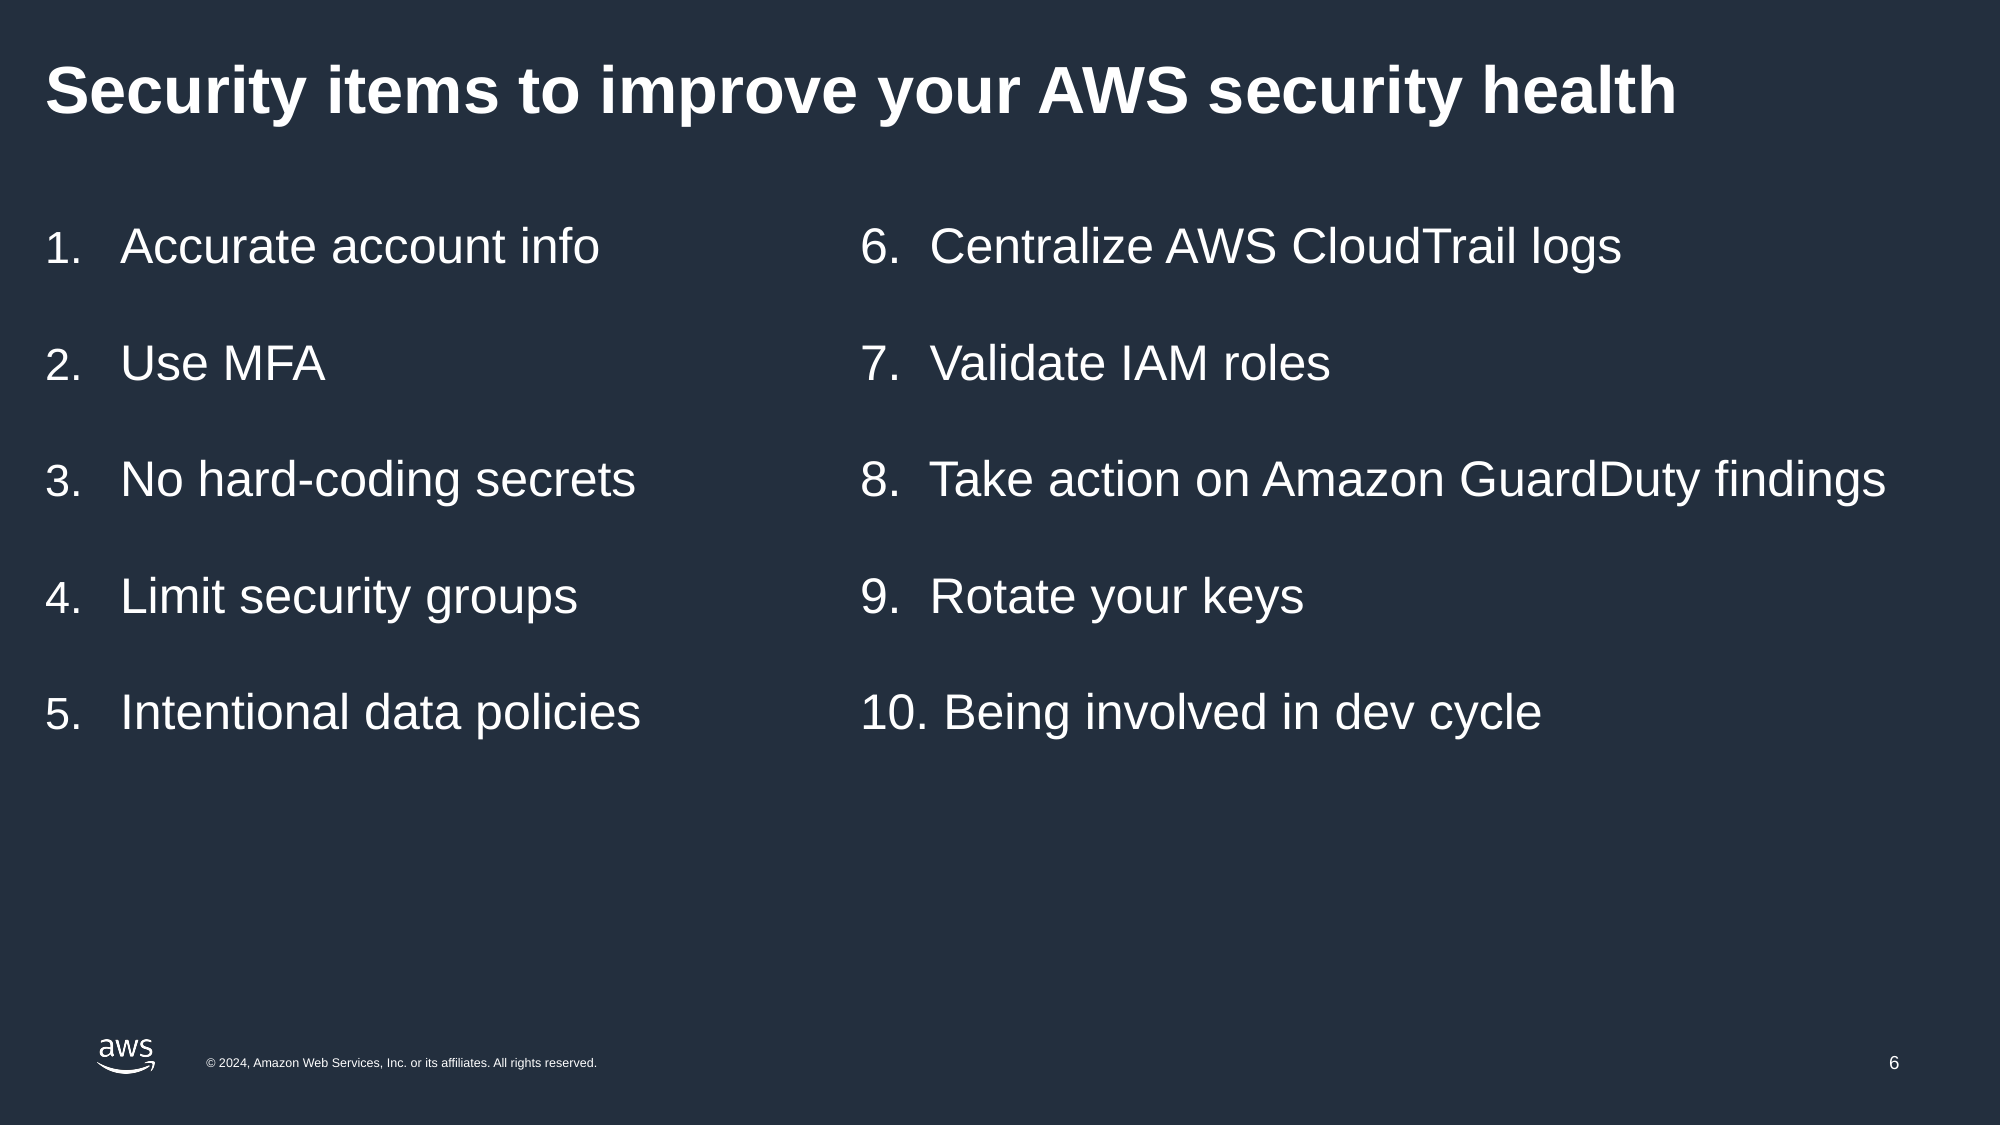

# Security items to improve your AWS security health
Accurate account info
Use MFA
No hard-coding secrets
Limit security groups
Intentional data policies
6.  Centralize AWS CloudTrail logs
7.  Validate IAM roles
8.  Take action on Amazon GuardDuty findings
9.  Rotate your keys
10. Being involved in dev cycle
6